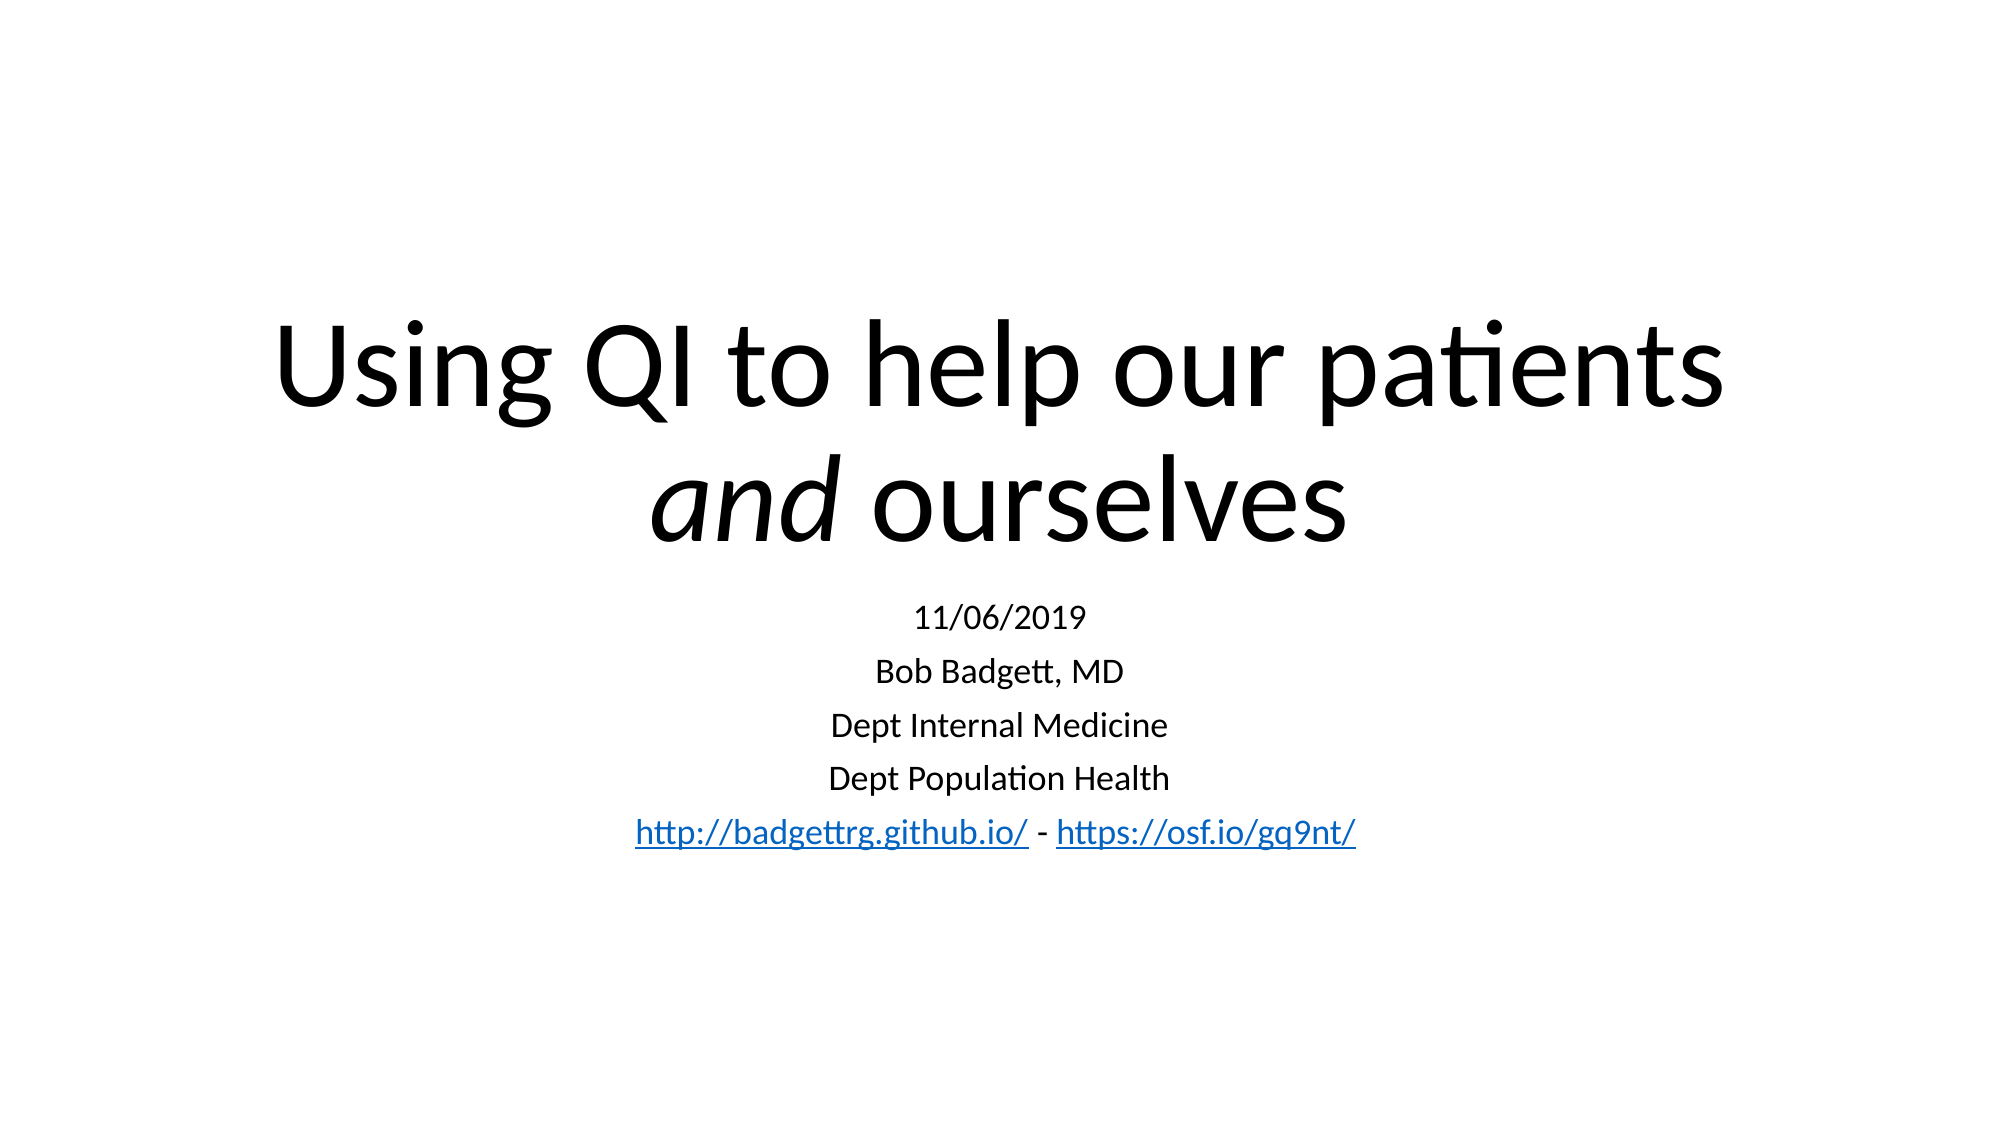

# Using QI to help our patients and ourselves
11/06/2019
Bob Badgett, MD
Dept Internal Medicine
Dept Population Health
http://badgettrg.github.io/ - https://osf.io/gq9nt/